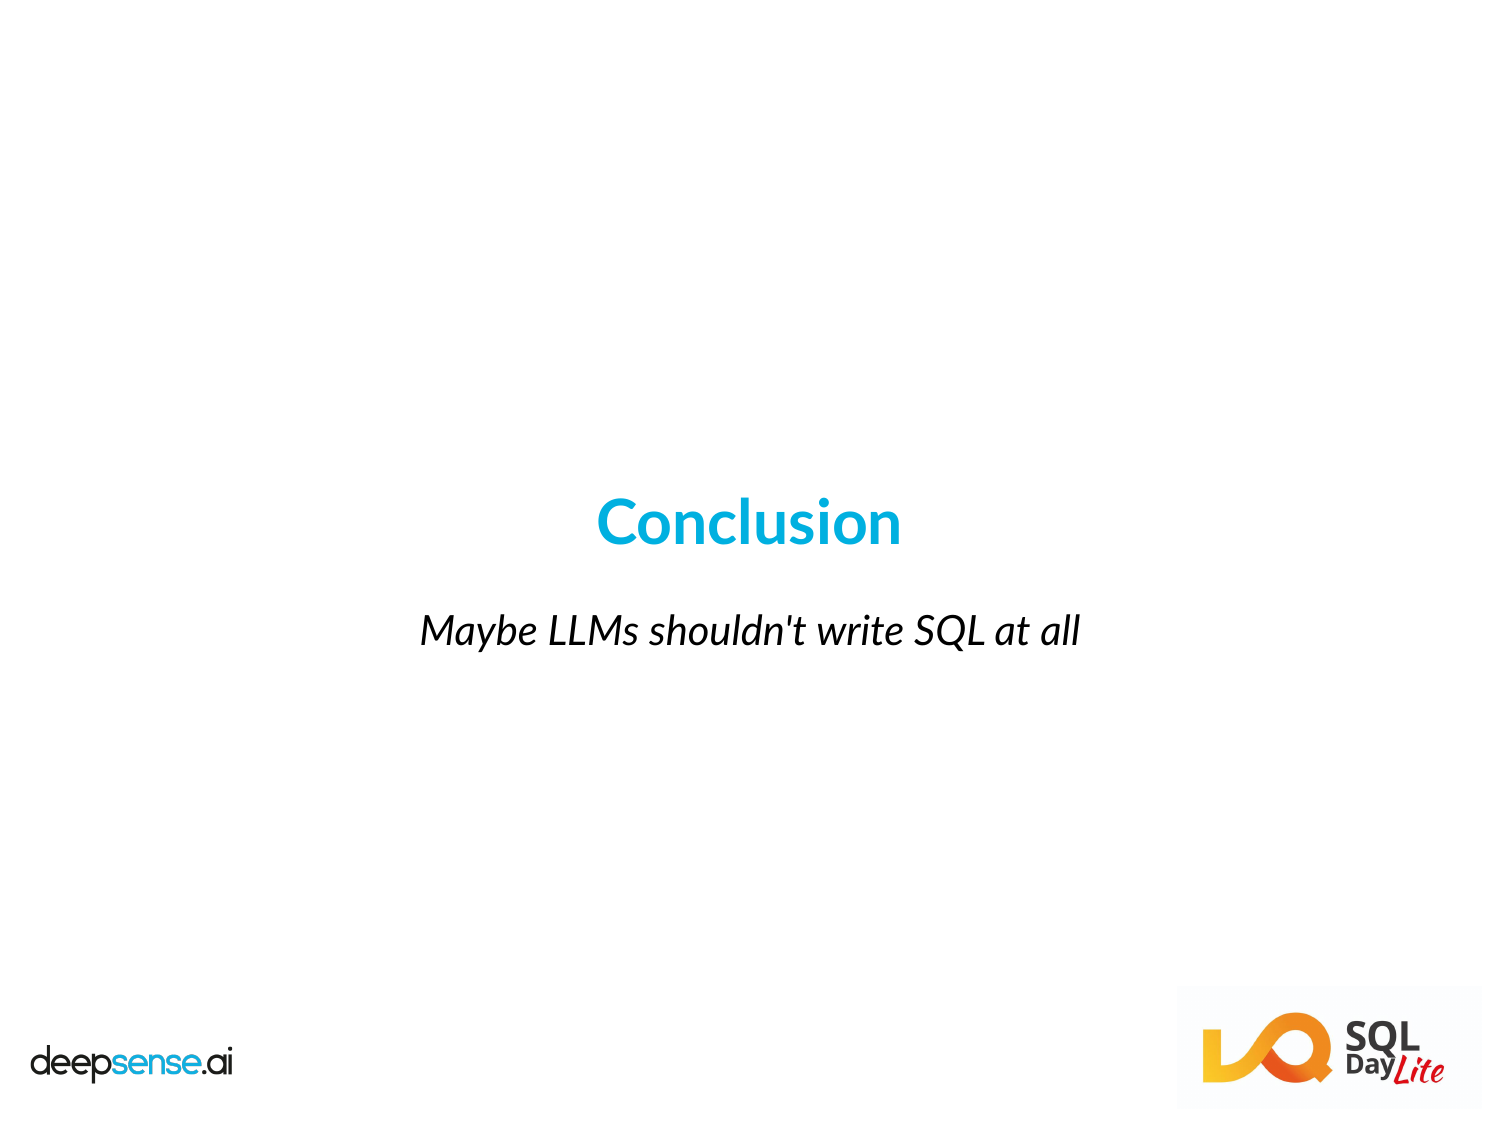

# Conclusion
Maybe LLMs shouldn't write SQL at all